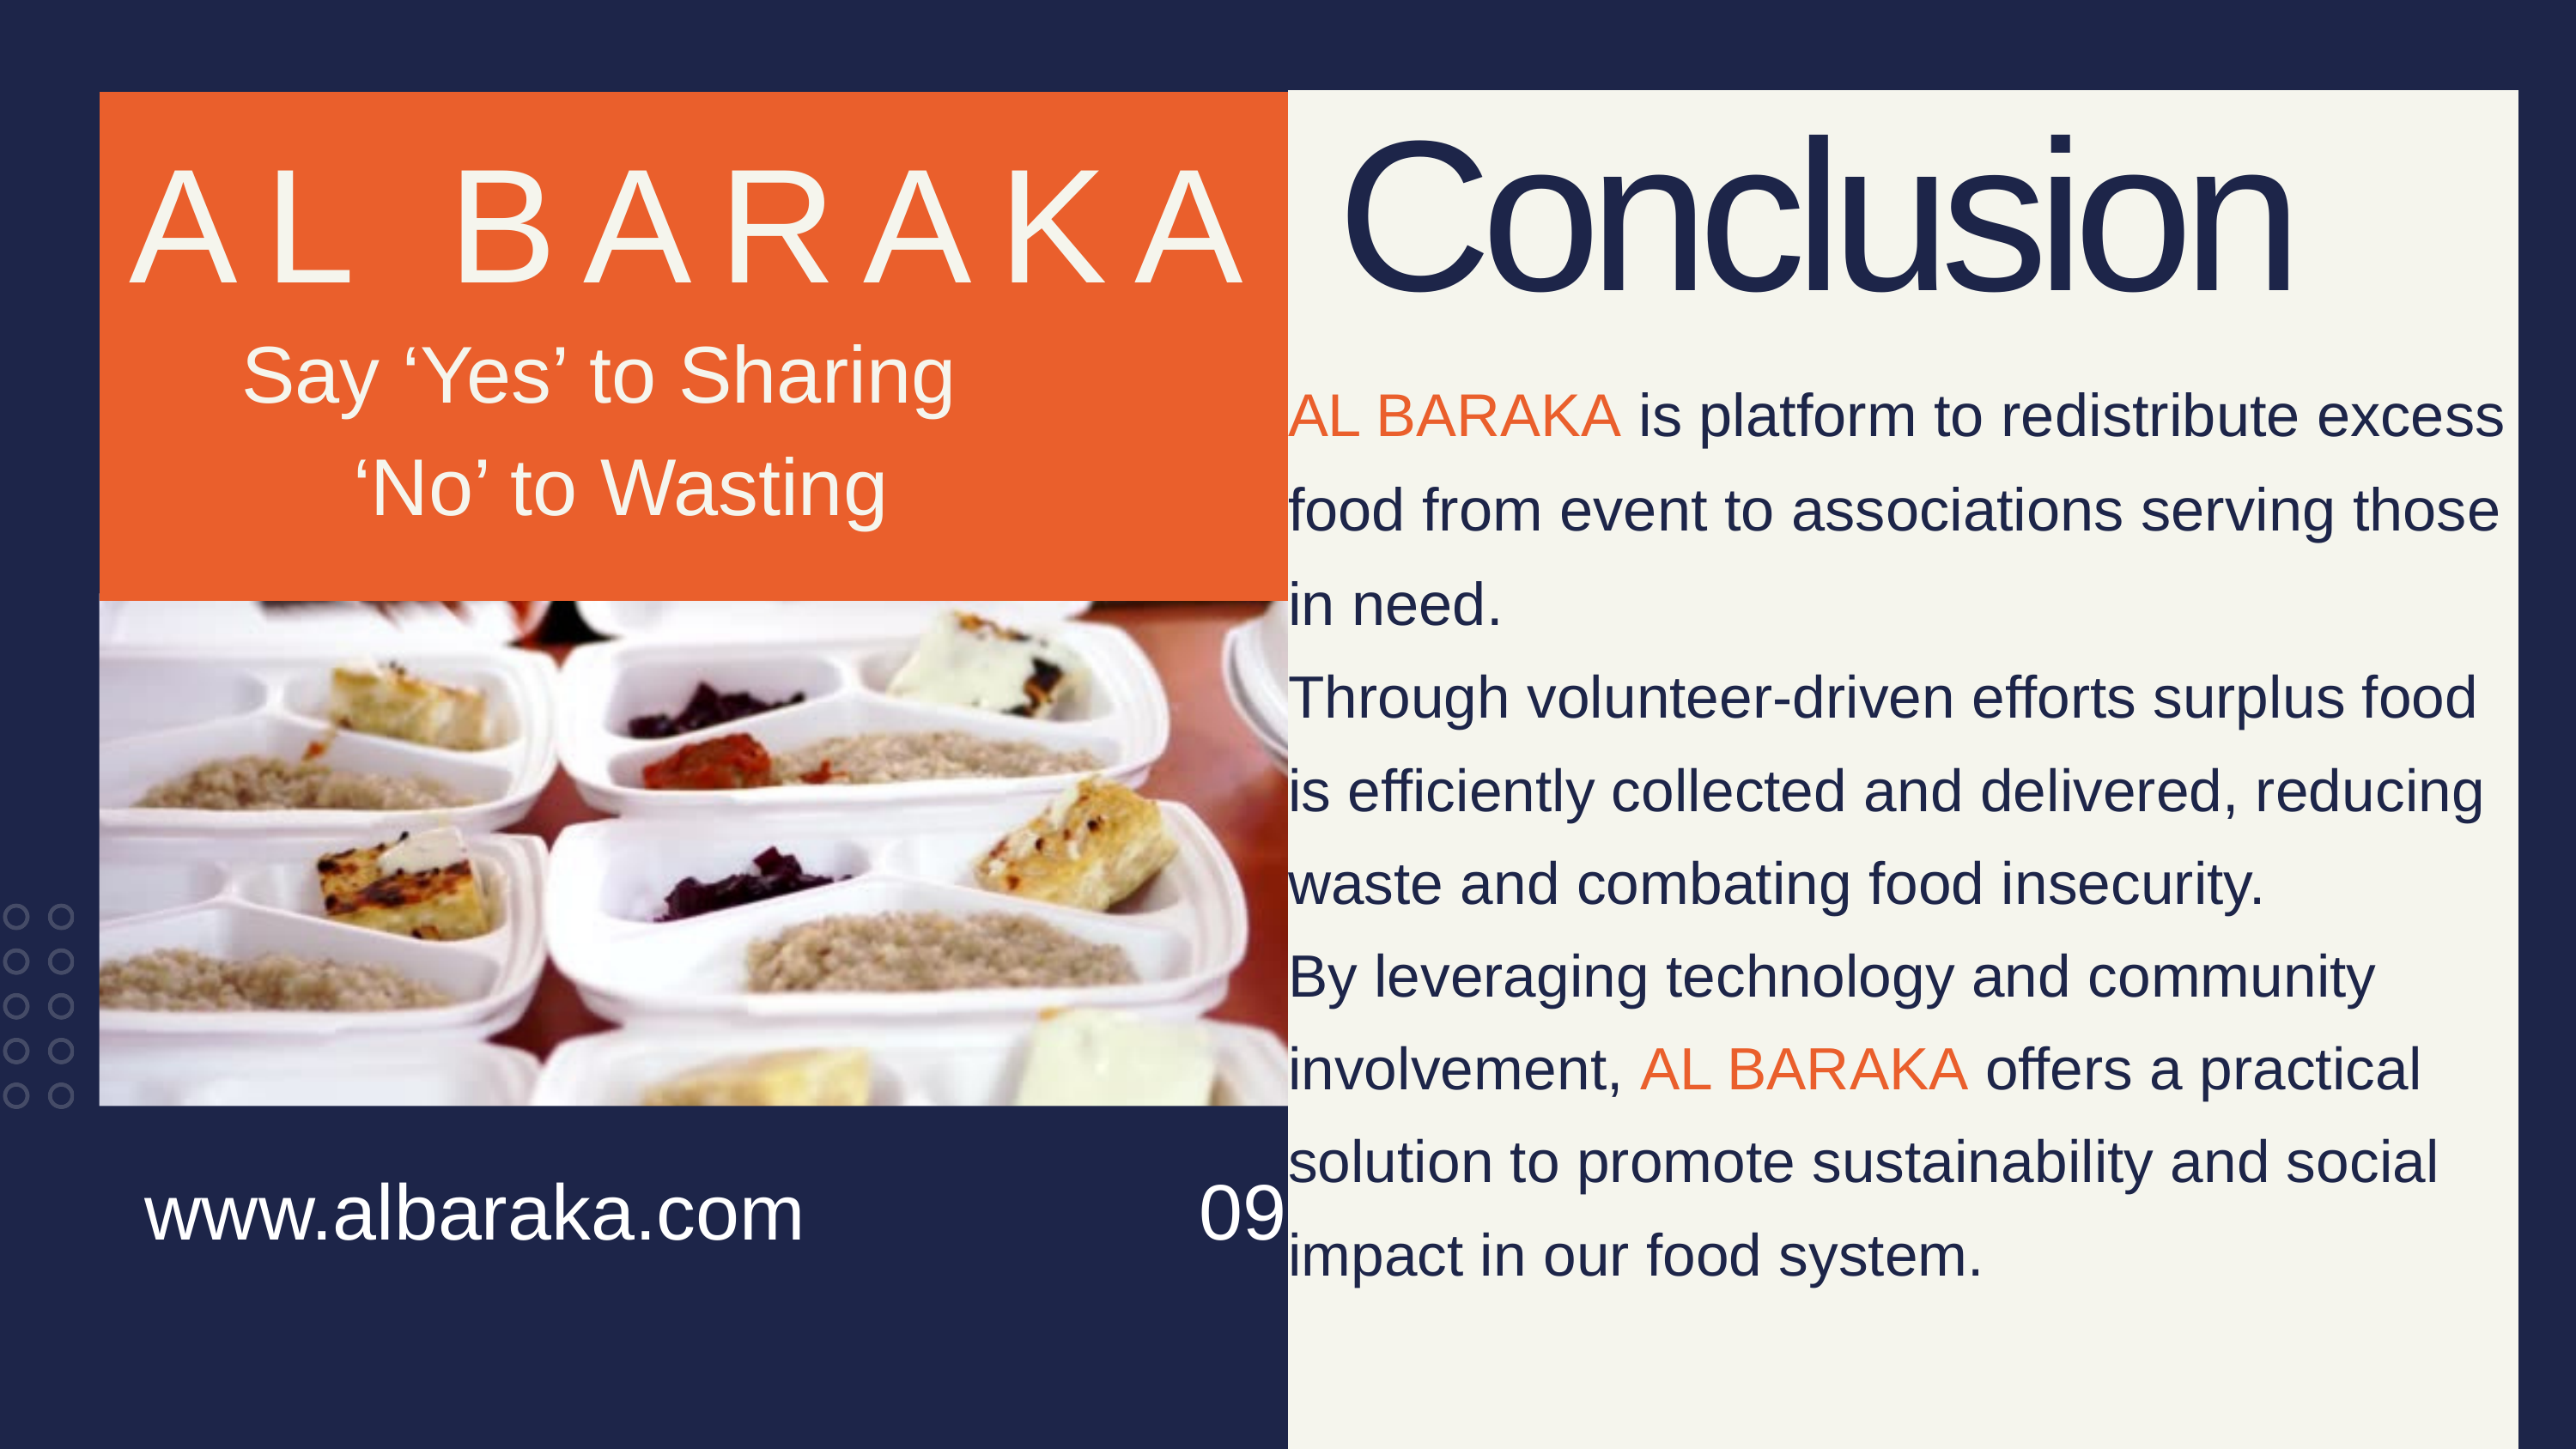

AL BARAKA

Conclusion
Say ‘Yes’ to Sharing
     ‘No’ to Wasting
AL BARAKA is platform to redistribute excess food from event to associations serving those in need.
Through volunteer-driven efforts surplus food is efficiently collected and delivered, reducing waste and combating food insecurity.
By leveraging technology and community involvement, AL BARAKA offers a practical solution to promote sustainability and social impact in our food system.

www.albaraka.com                  09